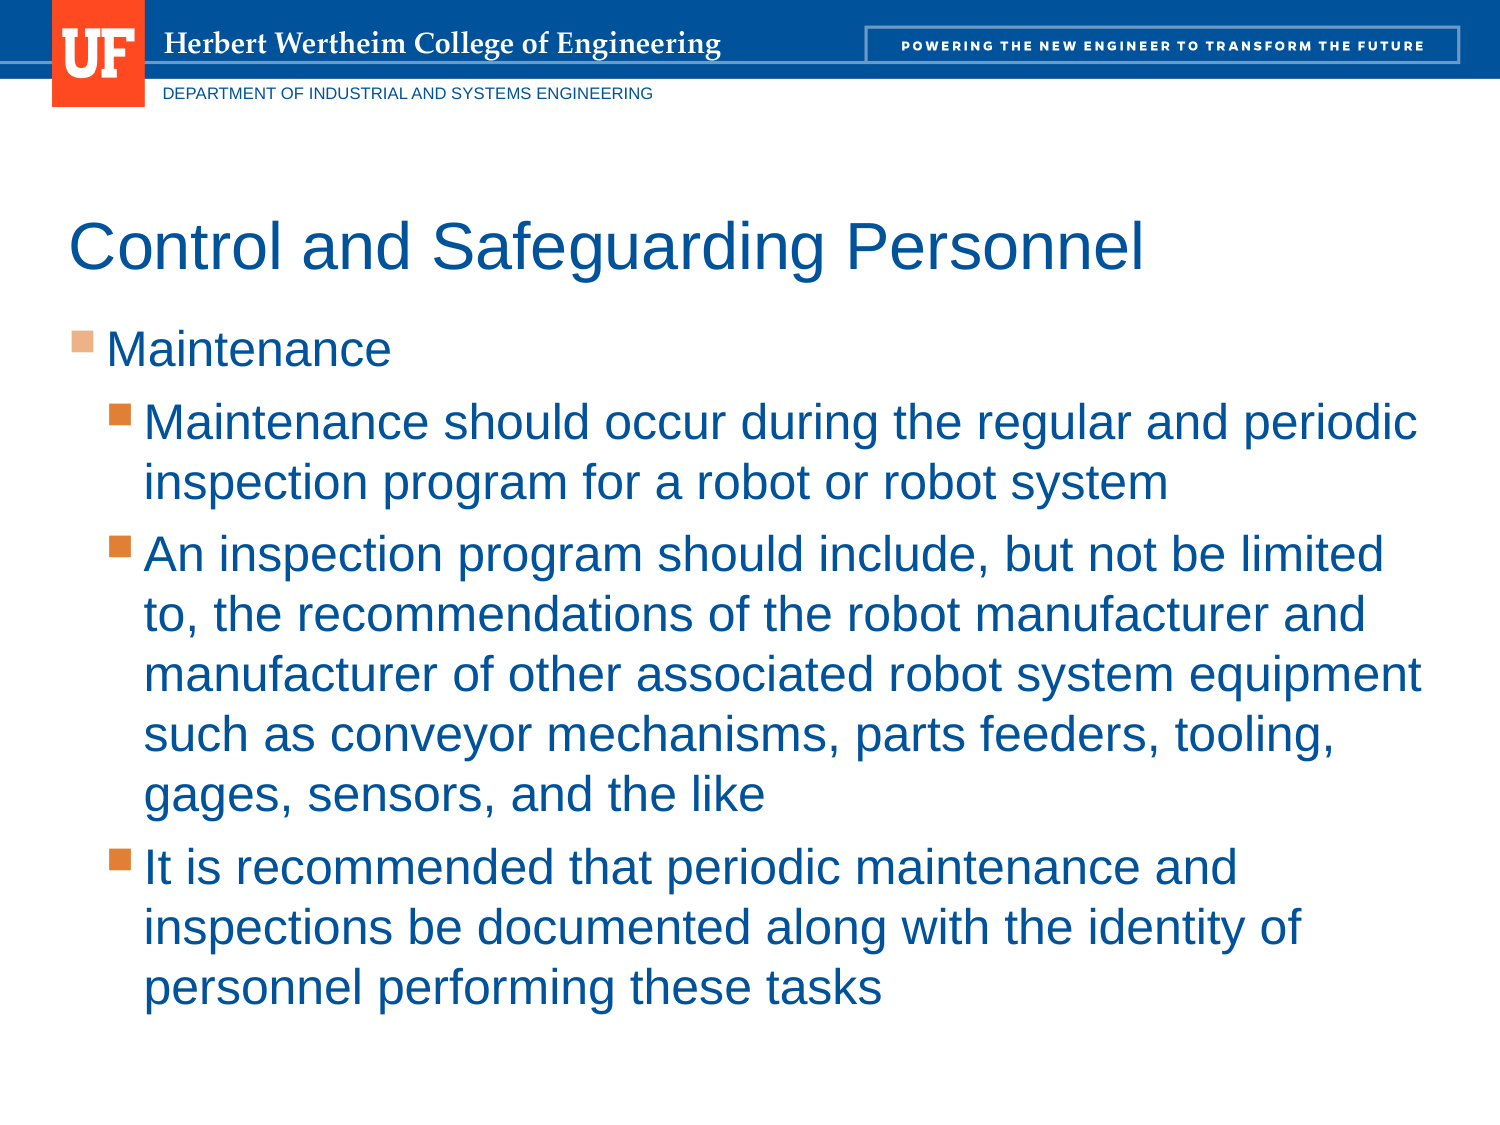

# Control and Safeguarding Personnel
Maintenance
Maintenance should occur during the regular and periodic inspection program for a robot or robot system
An inspection program should include, but not be limited to, the recommendations of the robot manufacturer and manufacturer of other associated robot system equipment such as conveyor mechanisms, parts feeders, tooling, gages, sensors, and the like
It is recommended that periodic maintenance and inspections be documented along with the identity of personnel performing these tasks